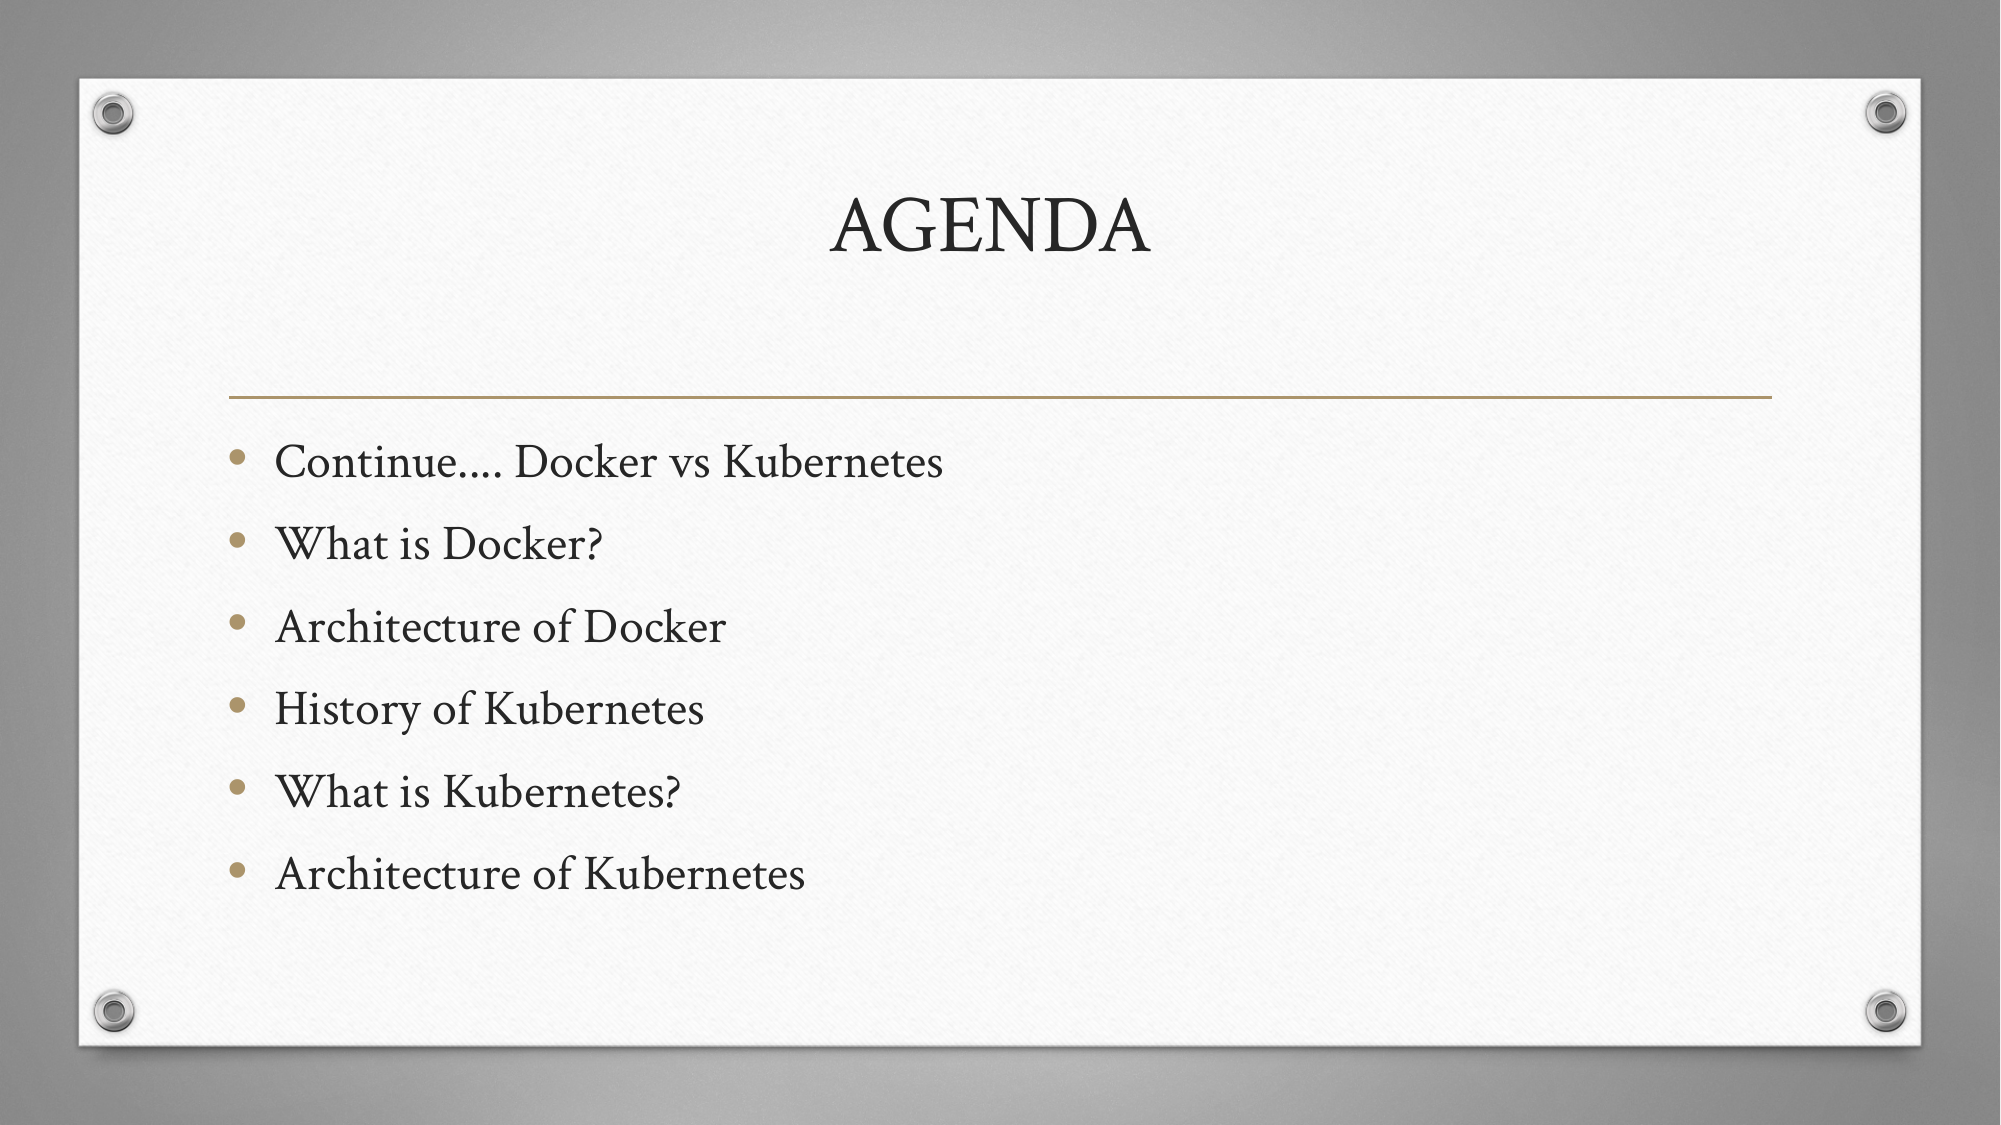

# AGENDA
Continue.... Docker vs Kubernetes
What is Docker?
Architecture of Docker
History of Kubernetes
What is Kubernetes?
Architecture of Kubernetes